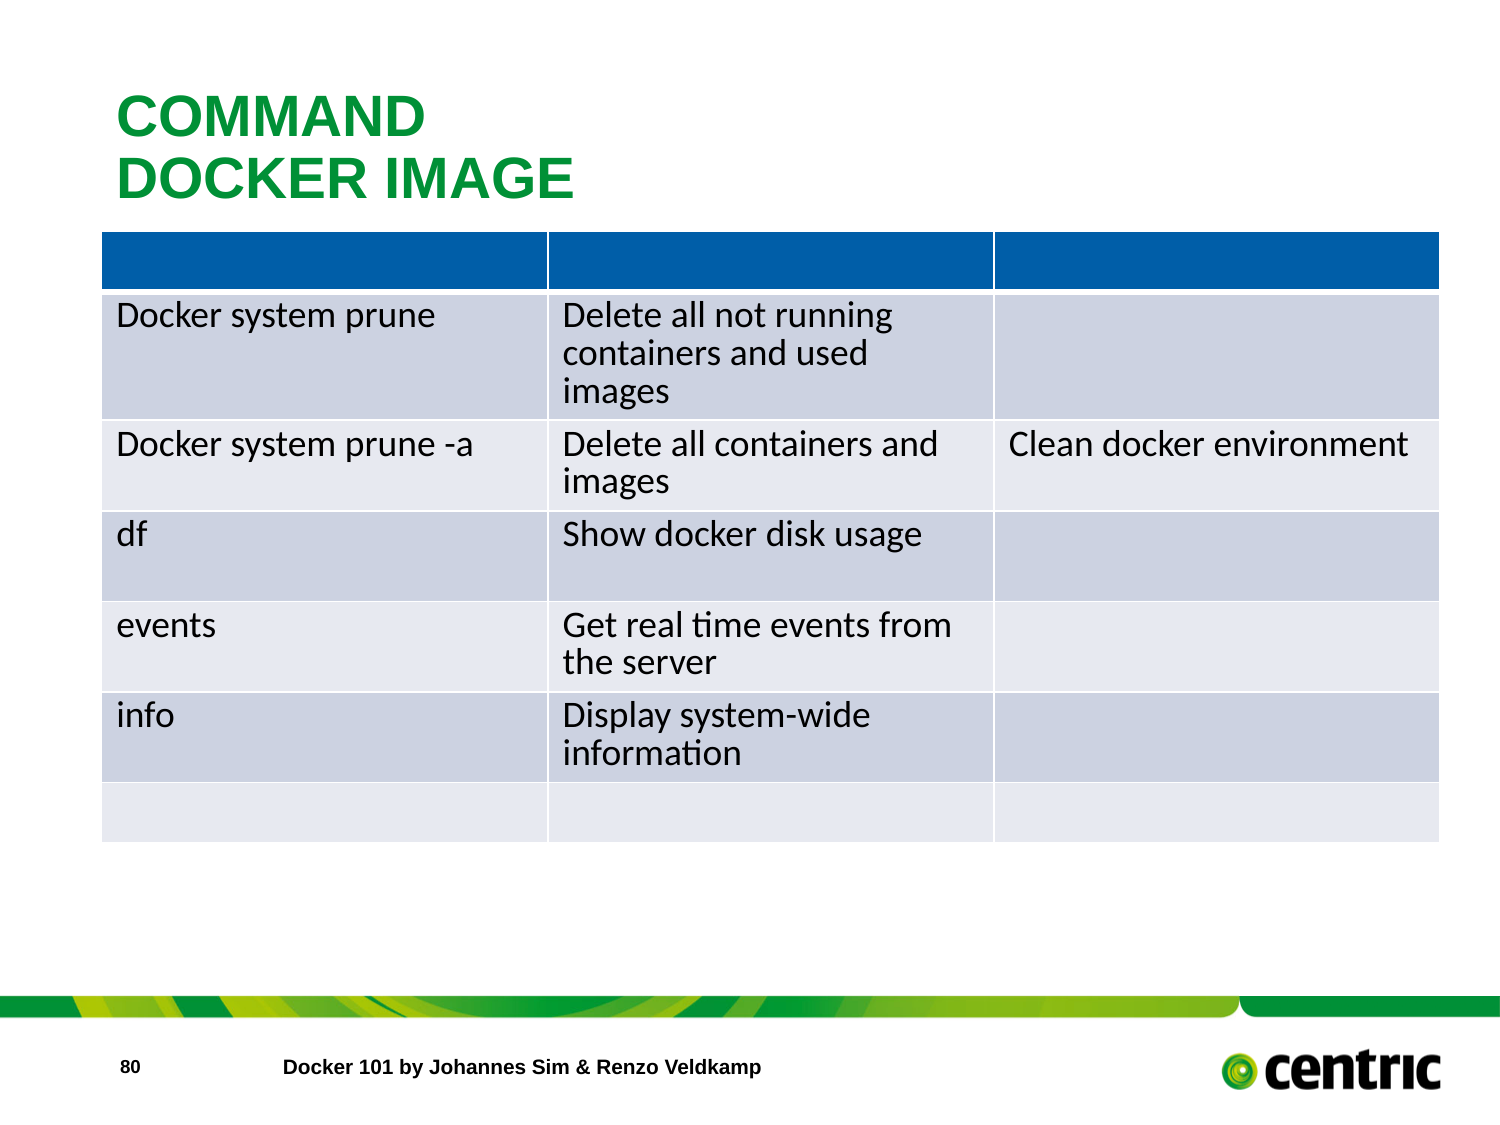

# Command DOCKER IMAGE
|  |  |  |
| --- | --- | --- |
| Docker system prune | Delete all not running containers and used images |  |
| Docker system prune -a | Delete all containers and images | Clean docker environment |
| df | Show docker disk usage |  |
| events | Get real time events from the server |  |
| info | Display system-wide information |  |
|  |  |  |
80ATION
Docker 101 by Johannes Sim & Renzo Veldkamp017